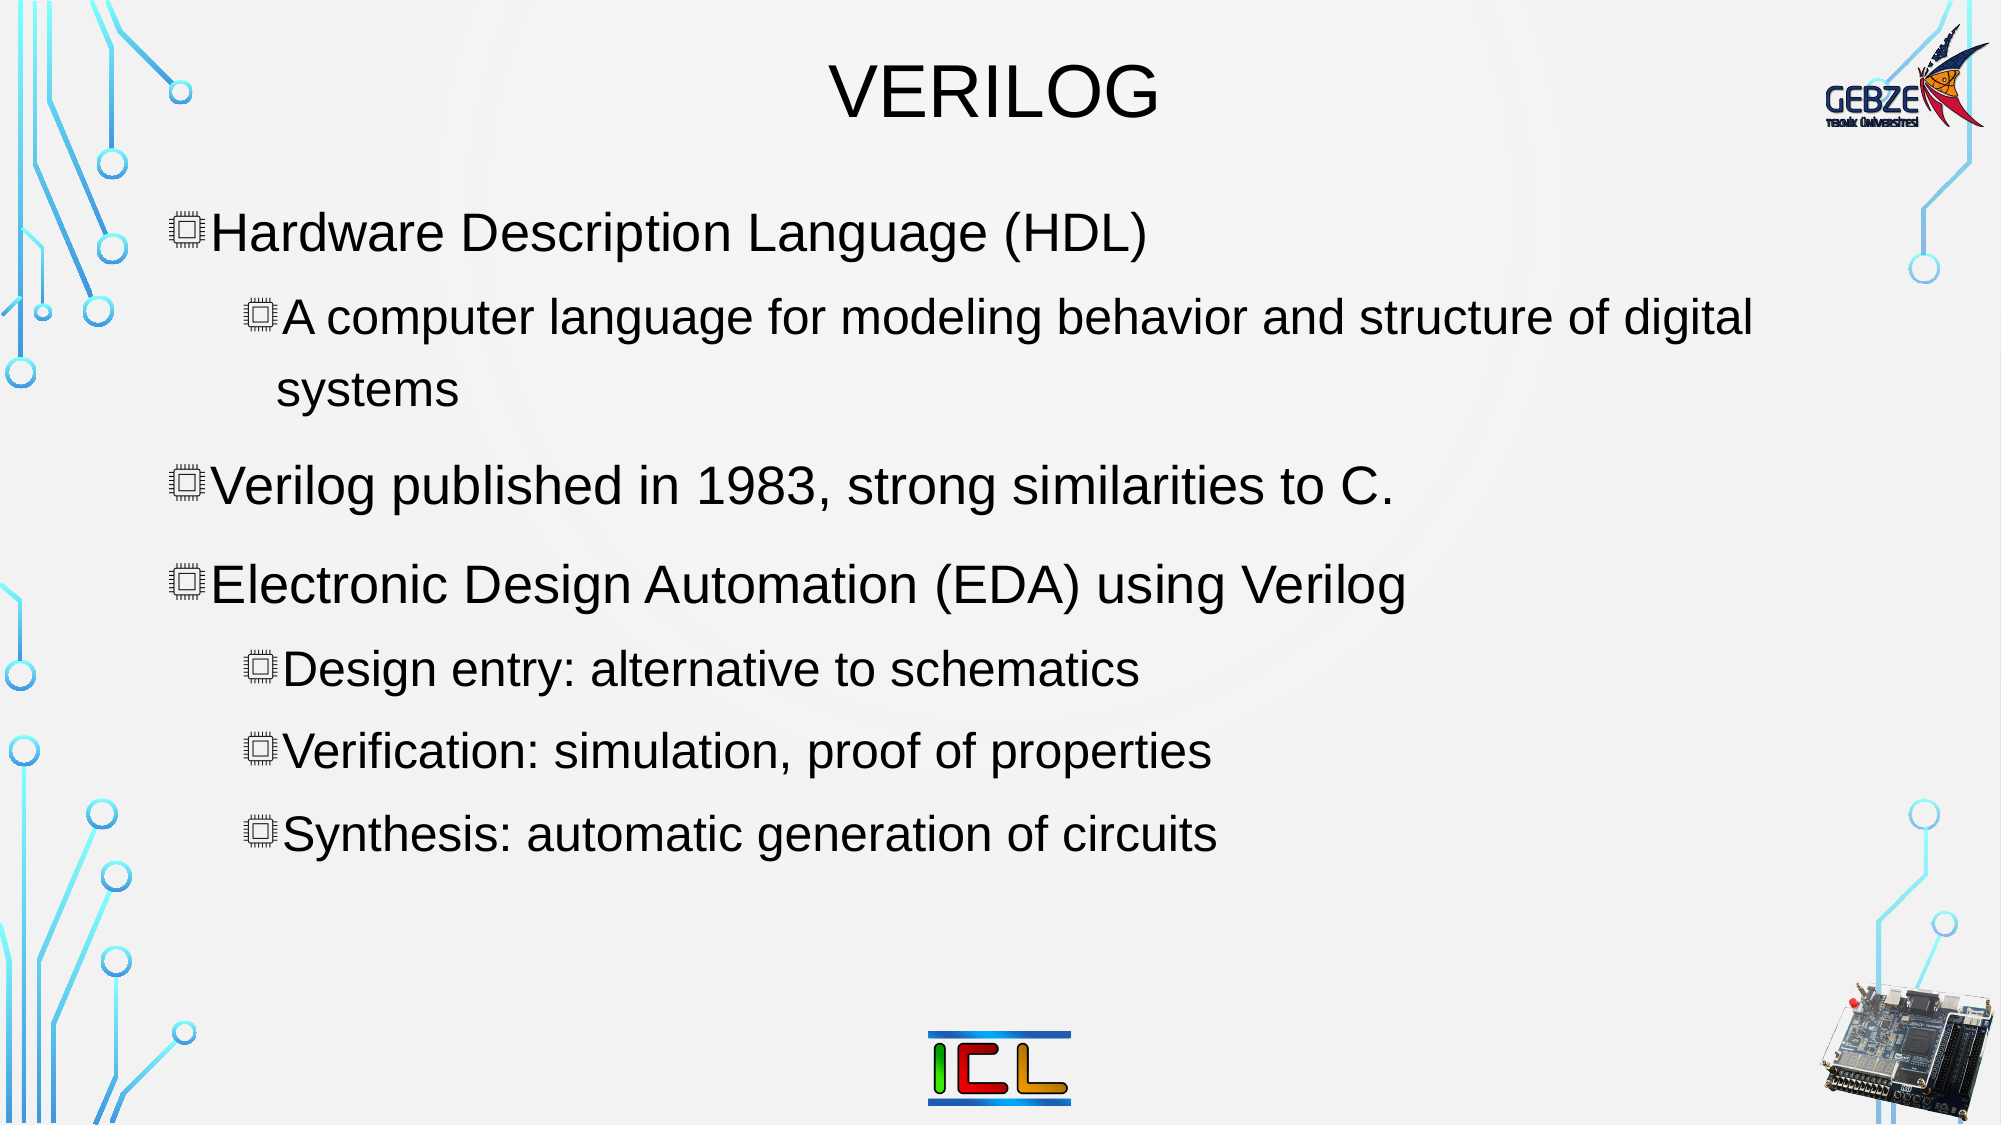

# verilog
Hardware Description Language (HDL)
A computer language for modeling behavior and structure of digital systems
Verilog published in 1983, strong similarities to C.
Electronic Design Automation (EDA) using Verilog
Design entry: alternative to schematics
Verification: simulation, proof of properties
Synthesis: automatic generation of circuits